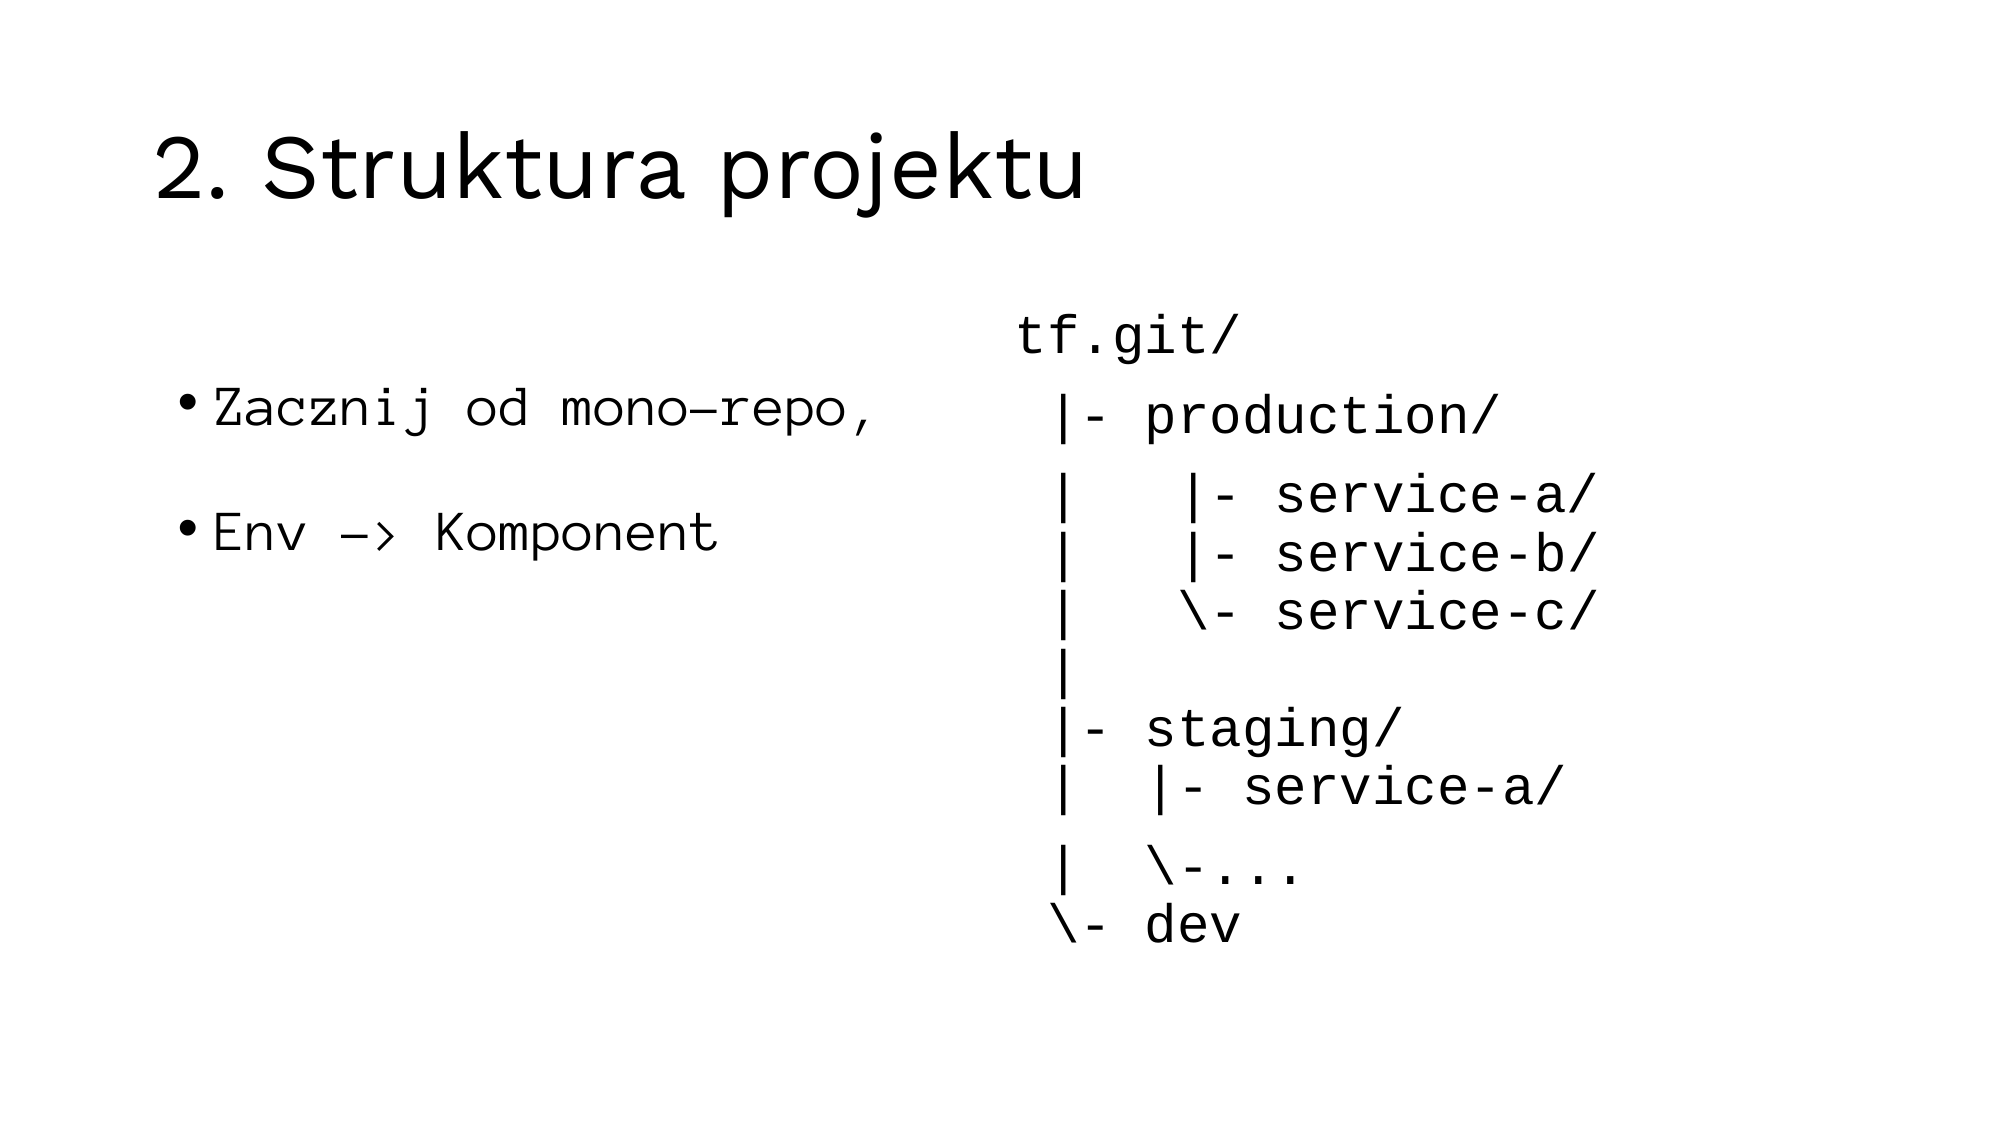

# 2. Struktura projektu
tf.git/
 |- production/
 |   |- service-a/
 |   |- service-b/
 |   \- service-c/
 |
 |- staging/
 |  |- service-a/
 |  \-...
 \- dev
Zacznij od mono-repo,
Env -> Komponent